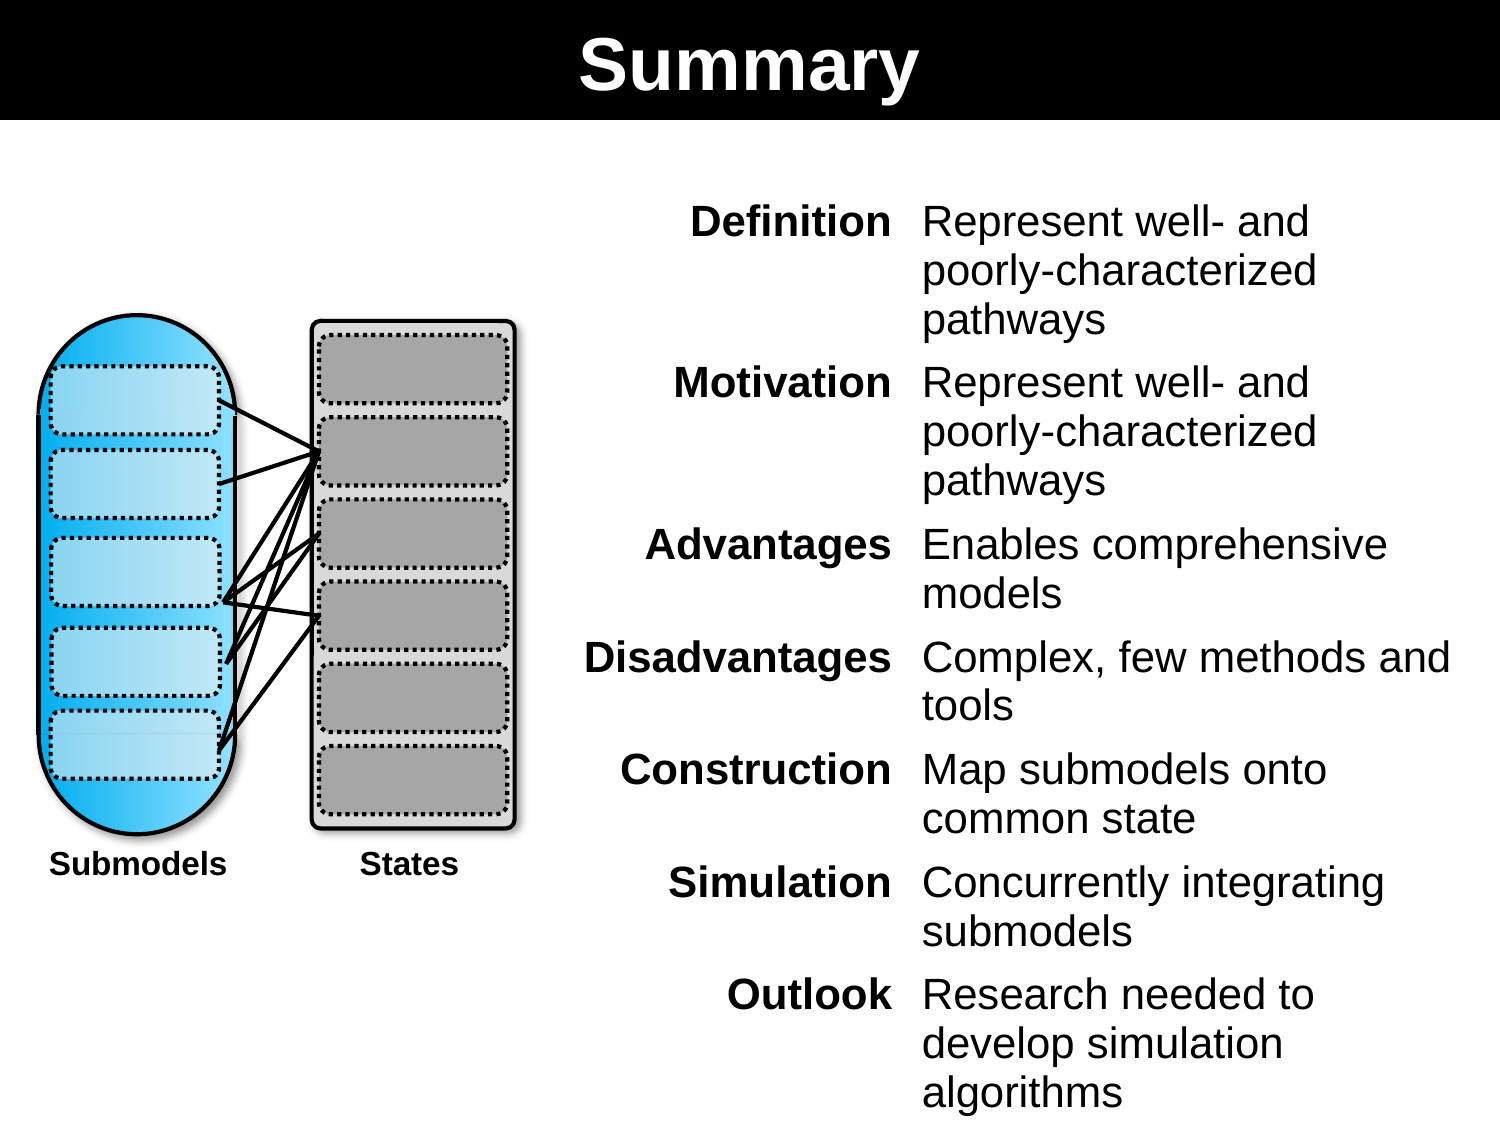

# Summary
| Definition | Represent well- and poorly-characterized pathways |
| --- | --- |
| Motivation | Represent well- and poorly-characterized pathways |
| Advantages | Enables comprehensive models |
| Disadvantages | Complex, few methods and tools |
| Construction | Map submodels onto common state |
| Simulation | Concurrently integrating submodels |
| Outlook | Research needed to develop simulation algorithms |

Submodels
States